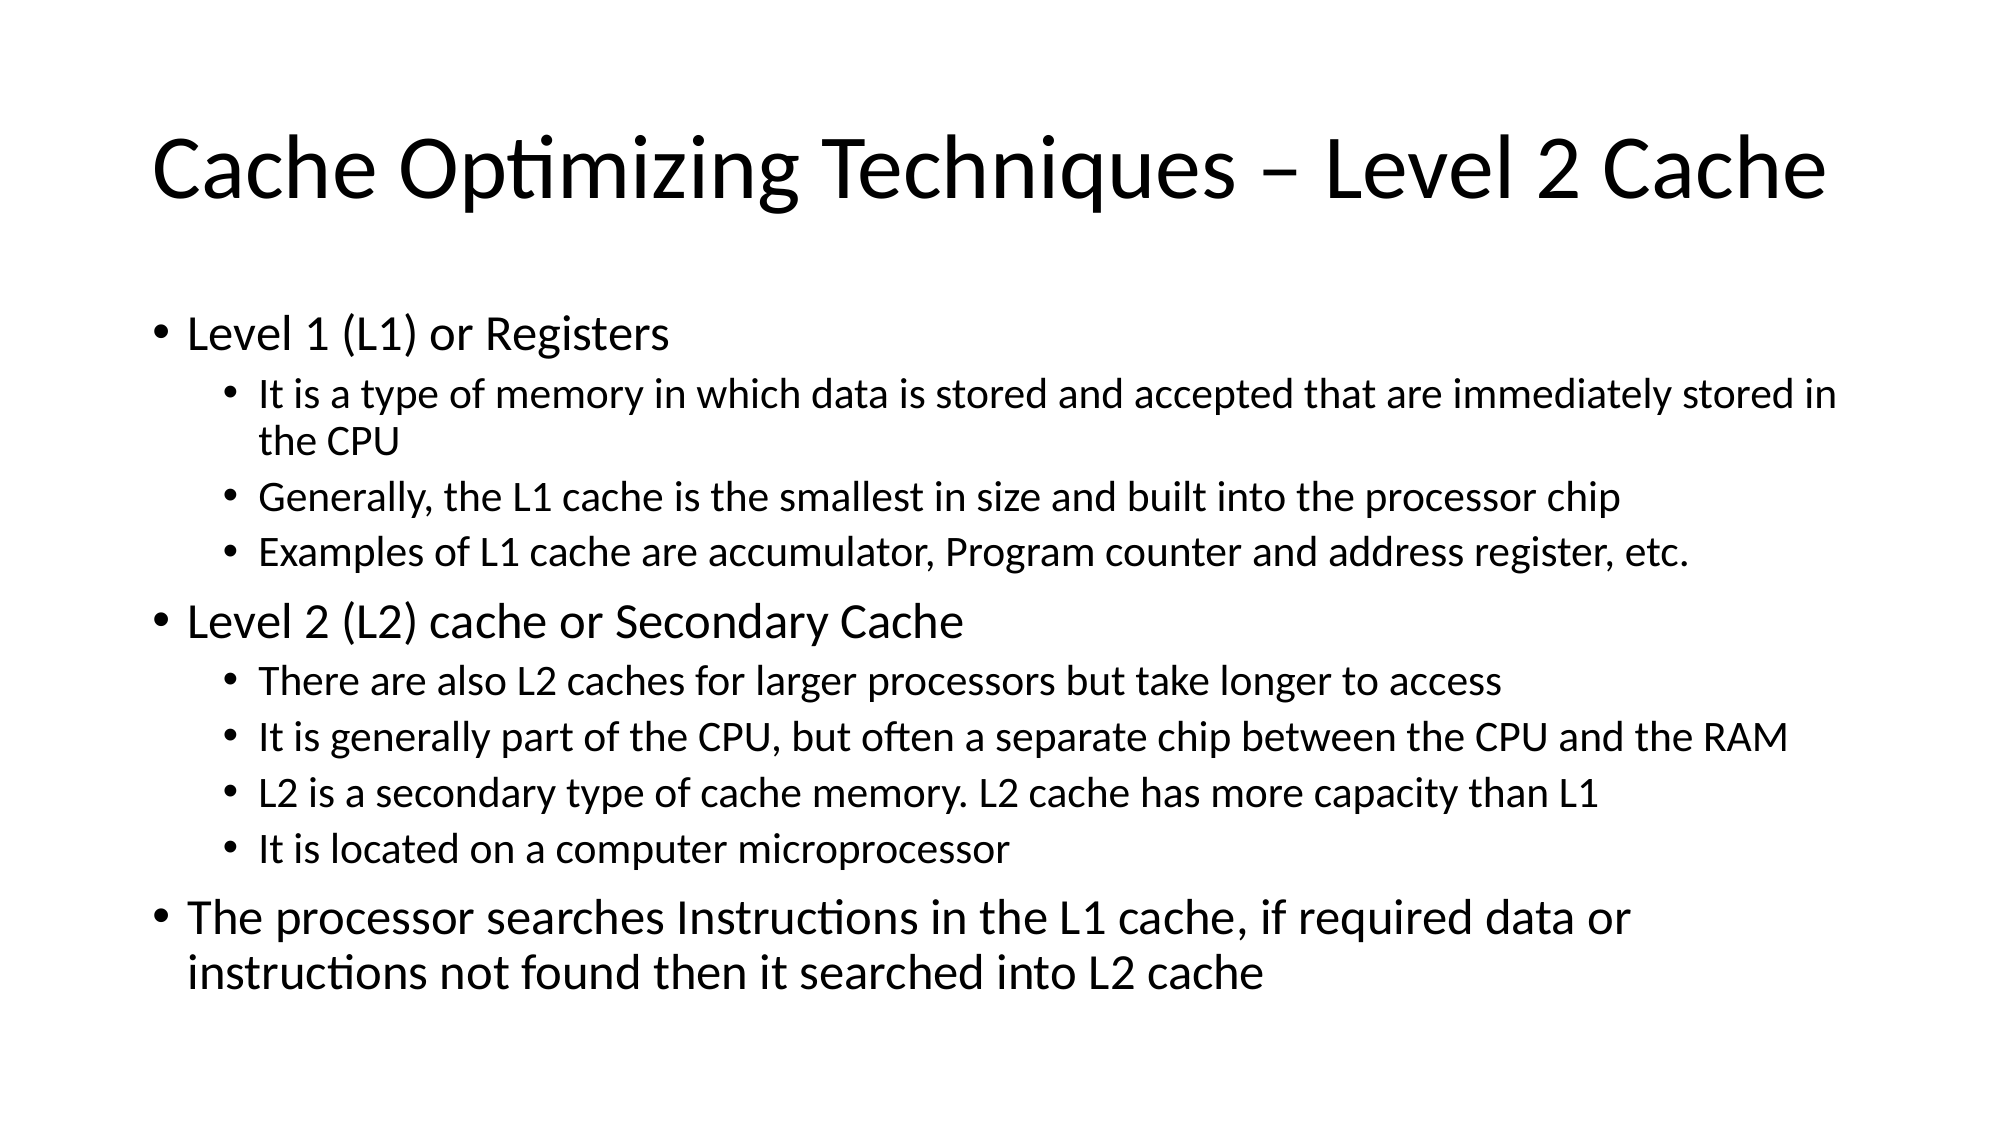

# Cache Optimizing Techniques – Level 2 Cache
Level 1 (L1) or Registers
It is a type of memory in which data is stored and accepted that are immediately stored in the CPU
Generally, the L1 cache is the smallest in size and built into the processor chip
Examples of L1 cache are accumulator, Program counter and address register, etc.
Level 2 (L2) cache or Secondary Cache
There are also L2 caches for larger processors but take longer to access
It is generally part of the CPU, but often a separate chip between the CPU and the RAM
L2 is a secondary type of cache memory. L2 cache has more capacity than L1
It is located on a computer microprocessor
The processor searches Instructions in the L1 cache, if required data or instructions not found then it searched into L2 cache